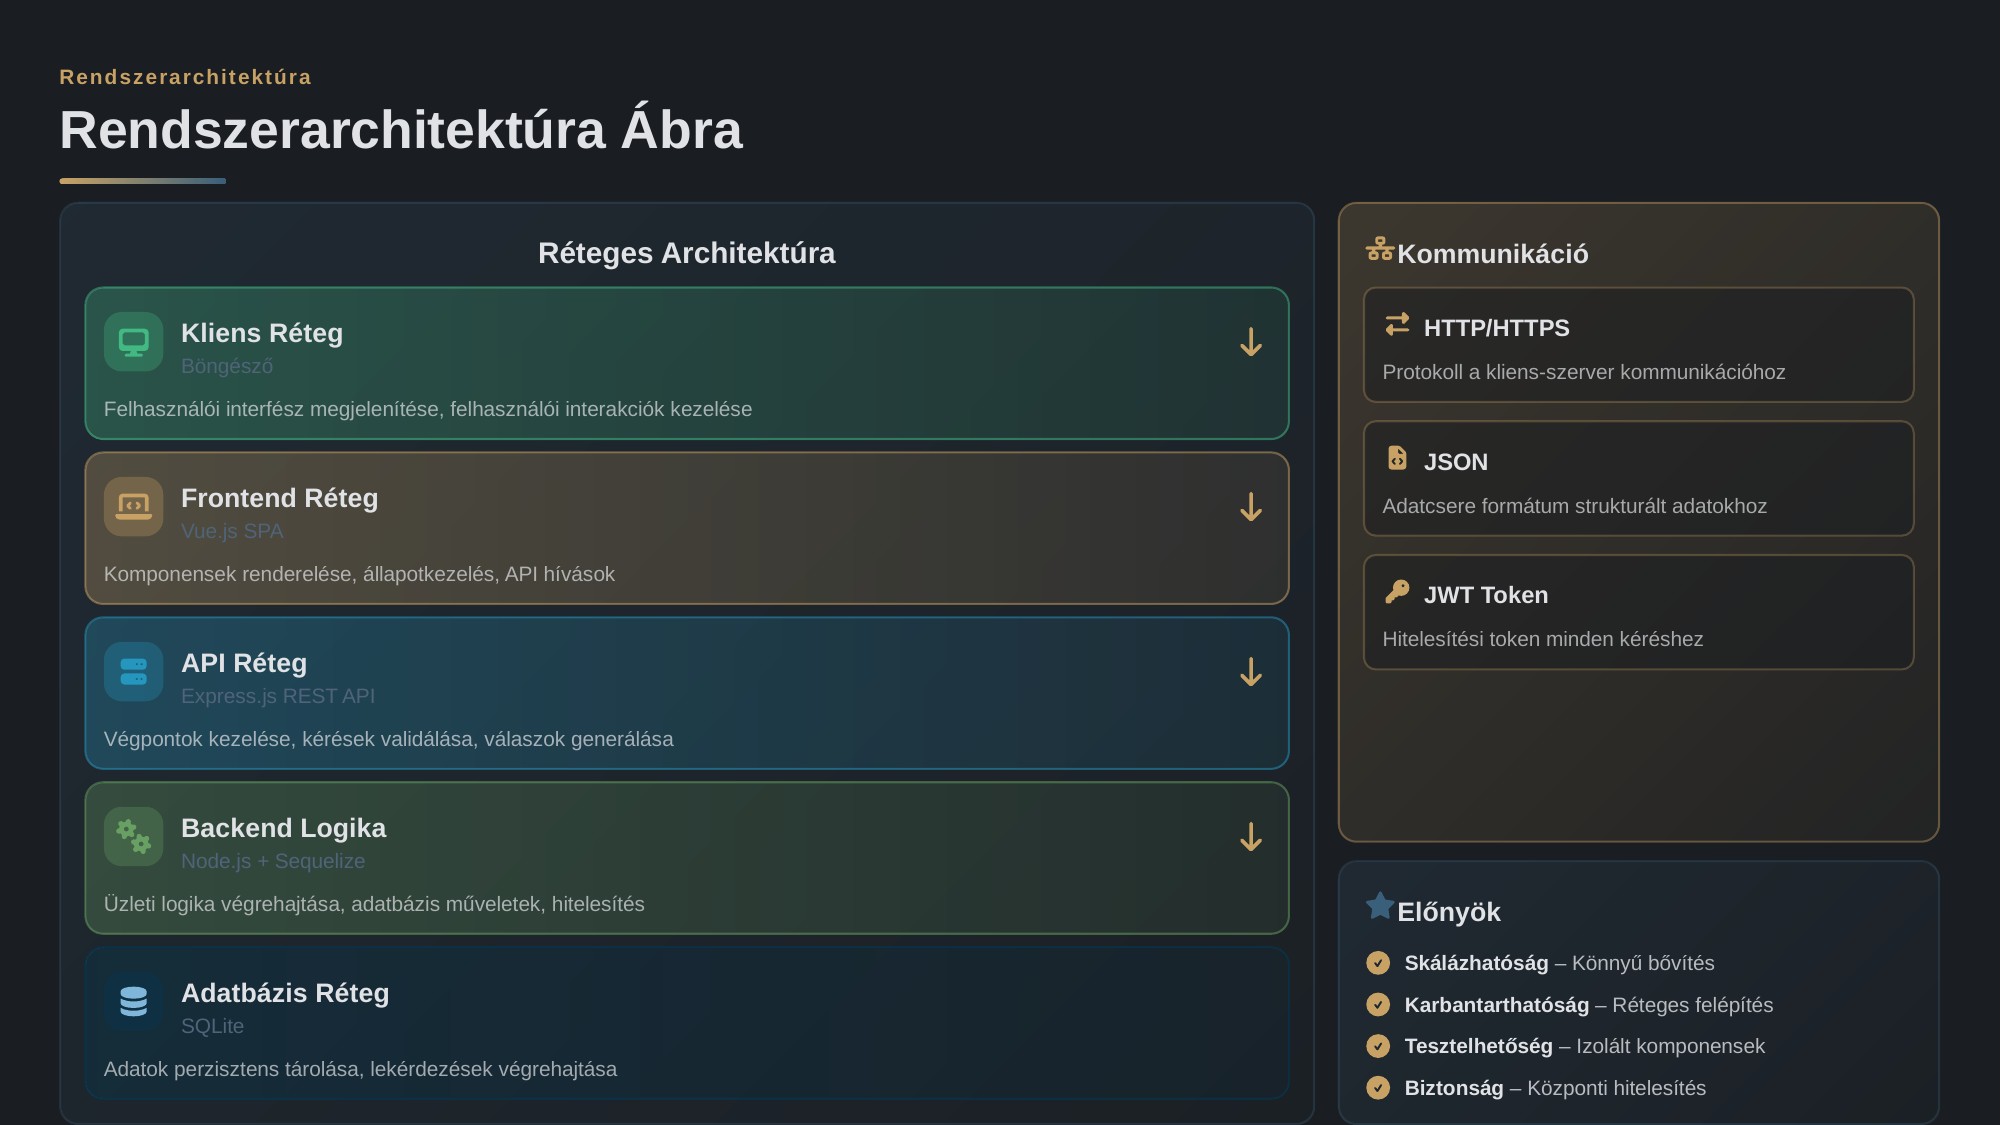

Rendszerarchitektúra
Rendszerarchitektúra Ábra

Réteges Architektúra
Kommunikáció

Kliens Réteg
HTTP/HTTPS

Böngésző
Protokoll a kliens-szerver kommunikációhoz
Felhasználói interfész megjelenítése, felhasználói interakciók kezelése

JSON

Frontend Réteg

Adatcsere formátum strukturált adatokhoz

Vue.js SPA
Komponensek renderelése, állapotkezelés, API hívások

JWT Token

Hitelesítési token minden kéréshez
API Réteg

Express.js REST API
Végpontok kezelése, kérések validálása, válaszok generálása

Backend Logika

Node.js + Sequelize

Üzleti logika végrehajtása, adatbázis műveletek, hitelesítés
Előnyök

Skálázhatóság – Könnyű bővítés

Adatbázis Réteg

Karbantarthatóság – Réteges felépítés

SQLite
Tesztelhetőség – Izolált komponensek

Adatok perzisztens tárolása, lekérdezések végrehajtása
Biztonság – Központi hitelesítés